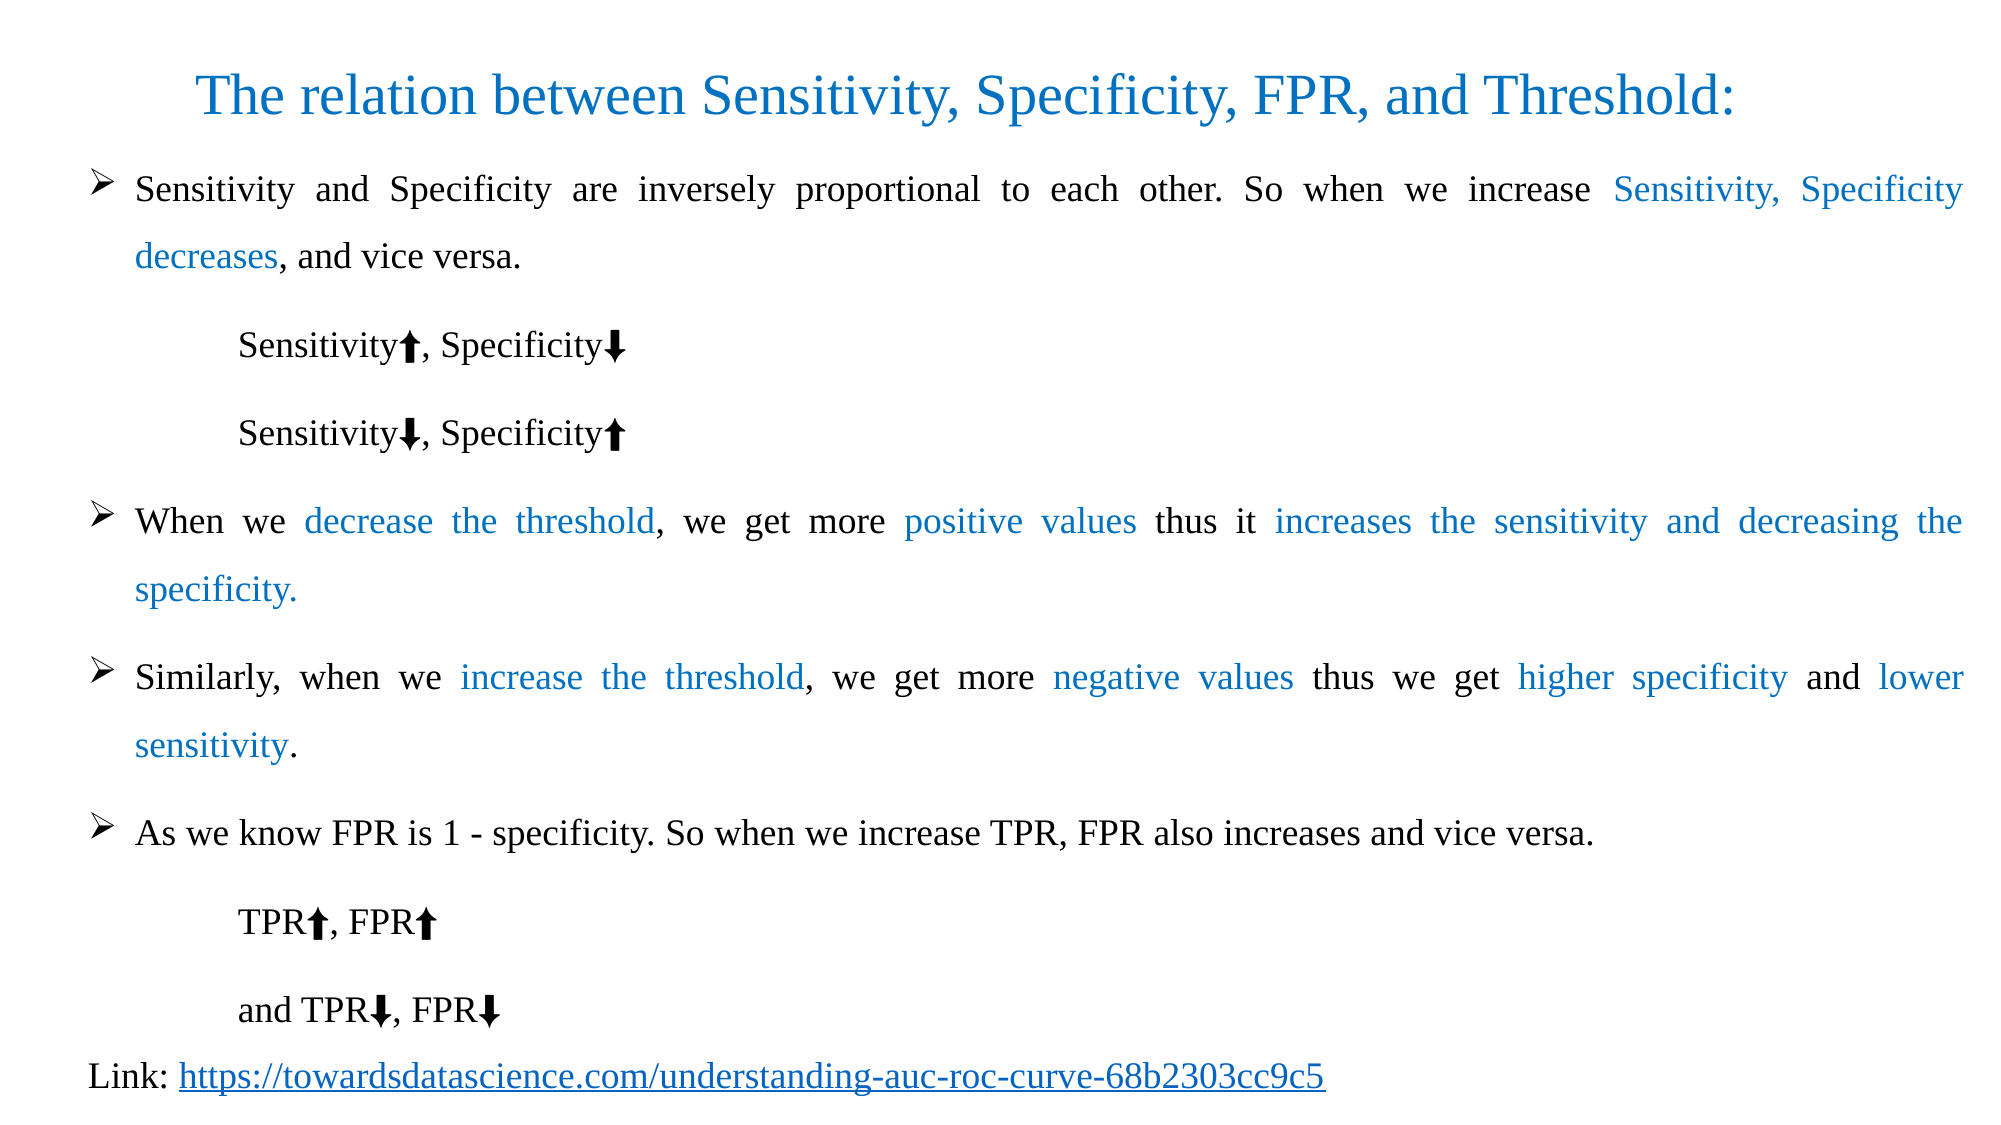

# The relation between Sensitivity, Specificity, FPR, and Threshold:
Sensitivity and Specificity are inversely proportional to each other. So when we increase Sensitivity, Specificity decreases, and vice versa.
	Sensitivity⬆️, Specificity⬇️
	Sensitivity⬇️, Specificity⬆️
When we decrease the threshold, we get more positive values thus it increases the sensitivity and decreasing the specificity.
Similarly, when we increase the threshold, we get more negative values thus we get higher specificity and lower sensitivity.
As we know FPR is 1 - specificity. So when we increase TPR, FPR also increases and vice versa.
	TPR⬆️, FPR⬆️
	and TPR⬇️, FPR⬇️
Link: https://towardsdatascience.com/understanding-auc-roc-curve-68b2303cc9c5